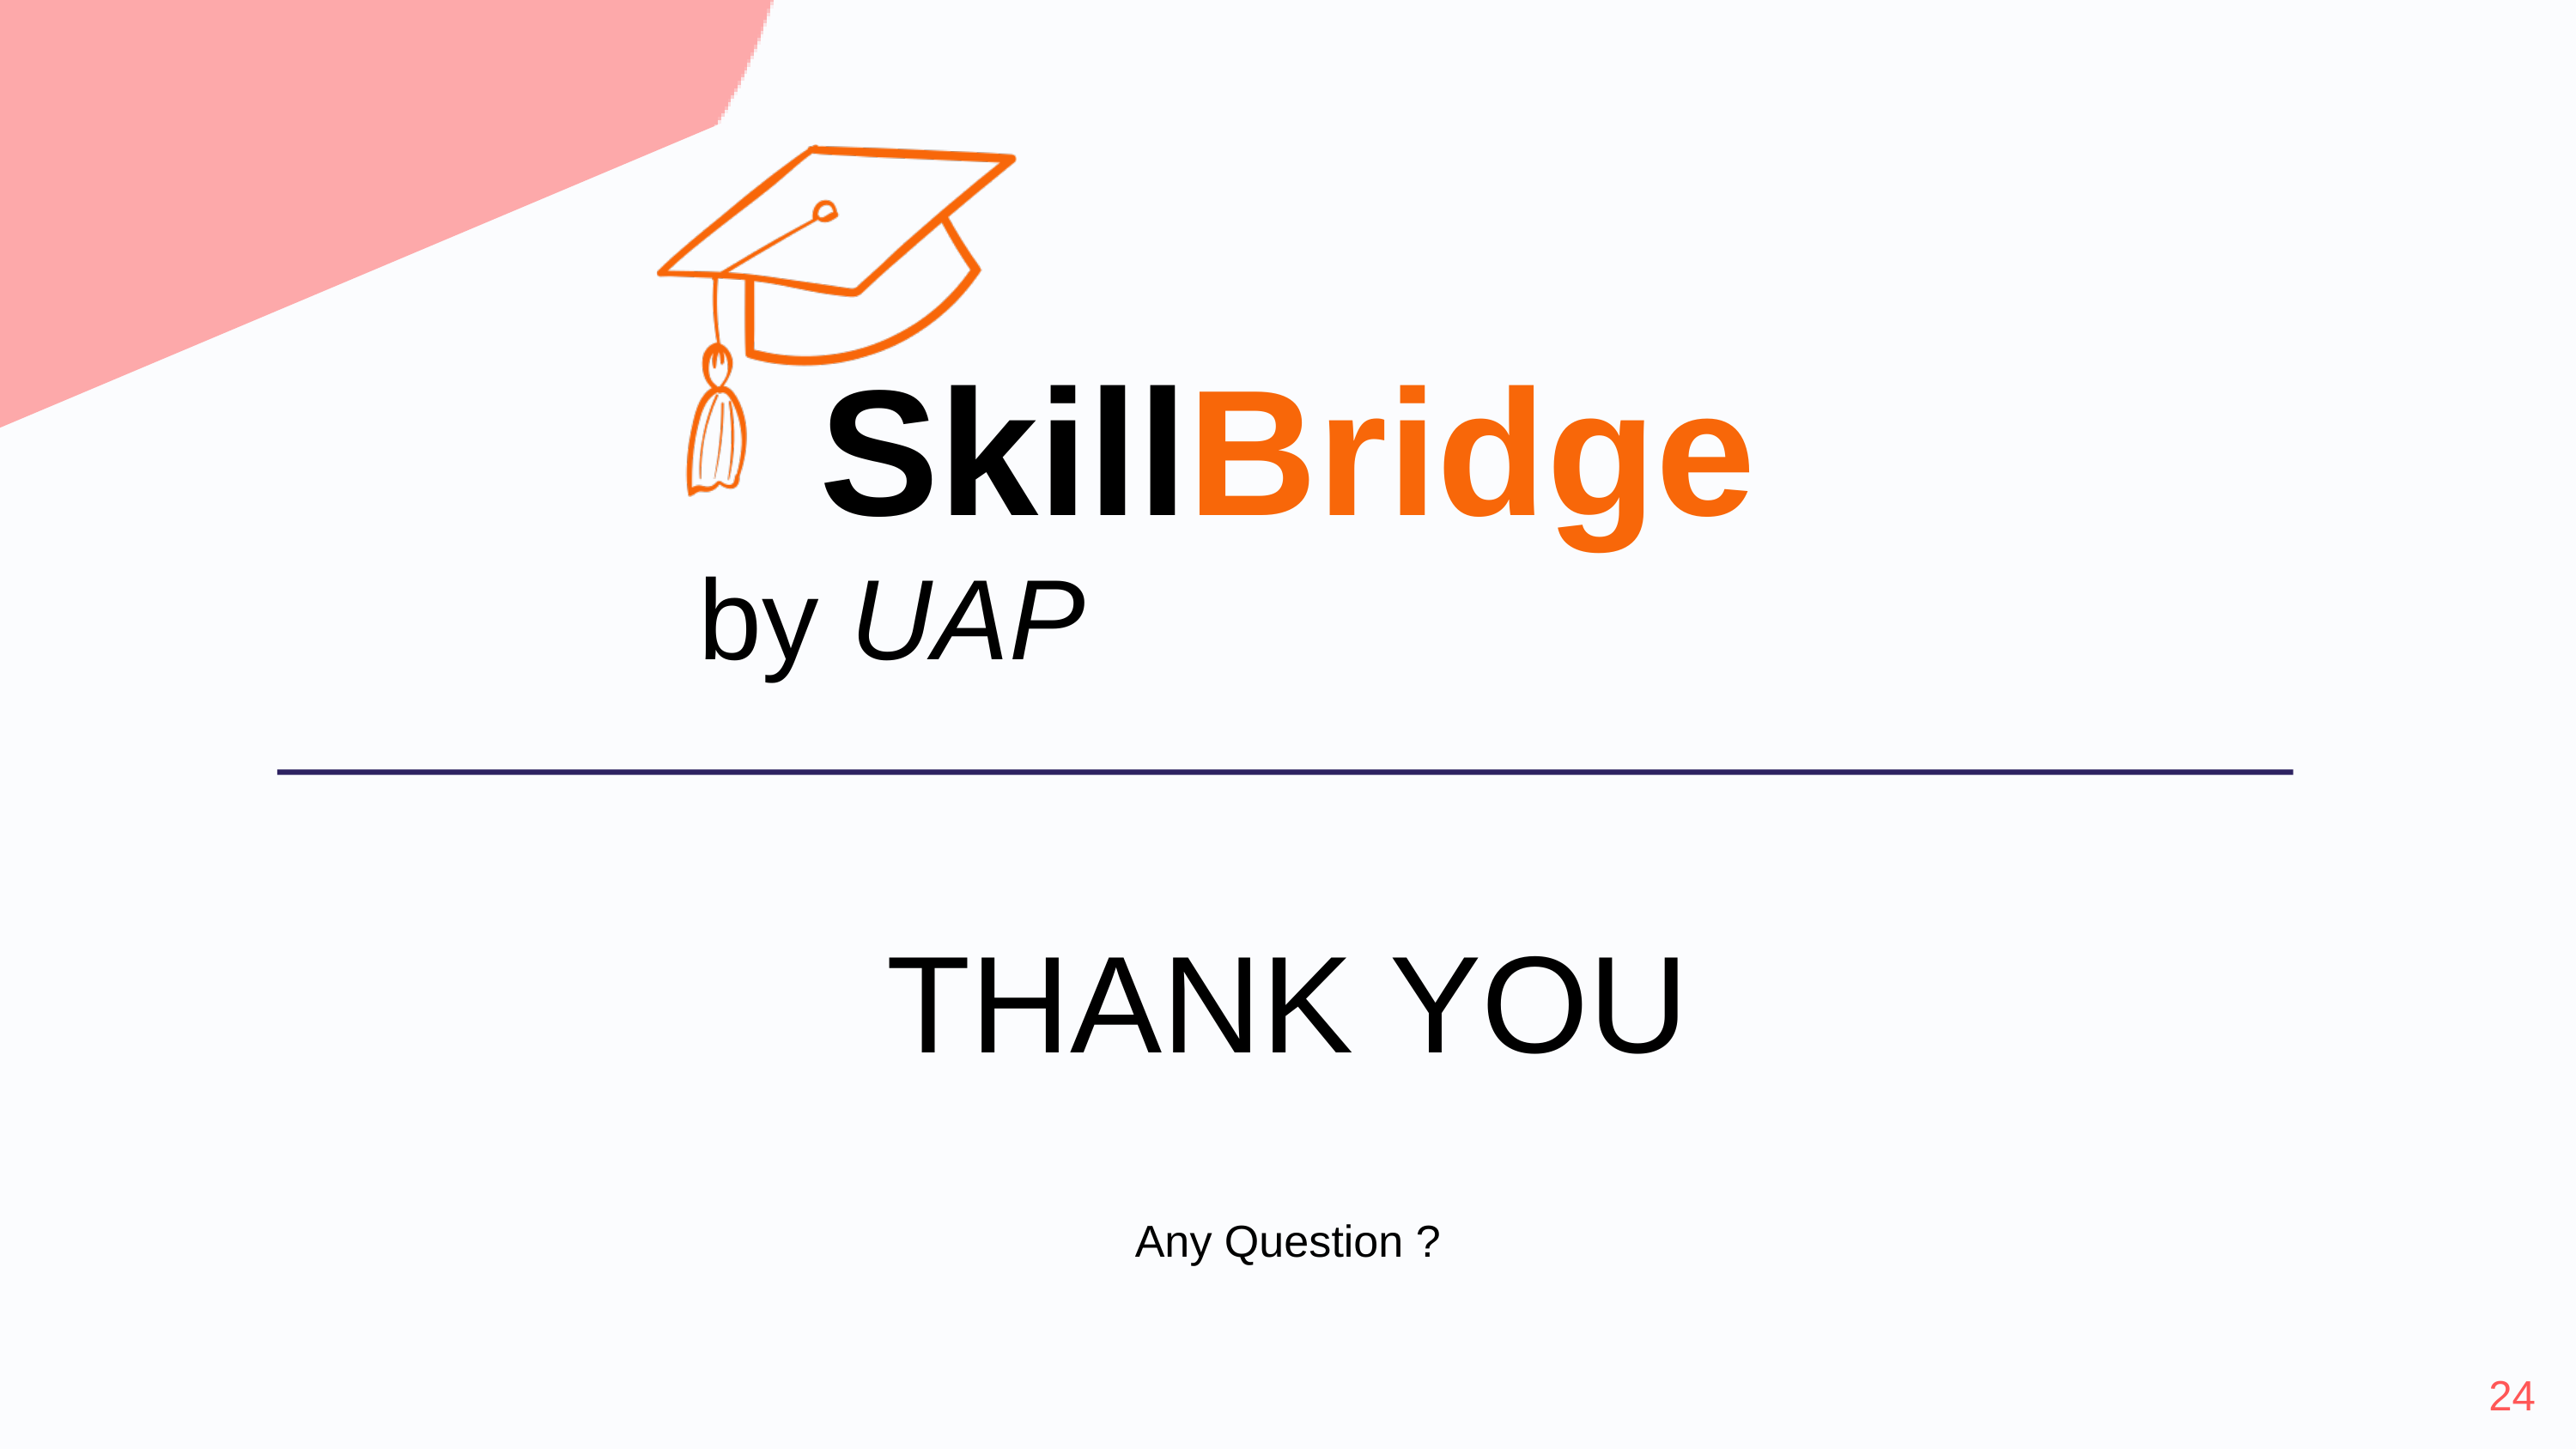

SkillBridge
by UAP

THANK YOU
Any Question ?
24